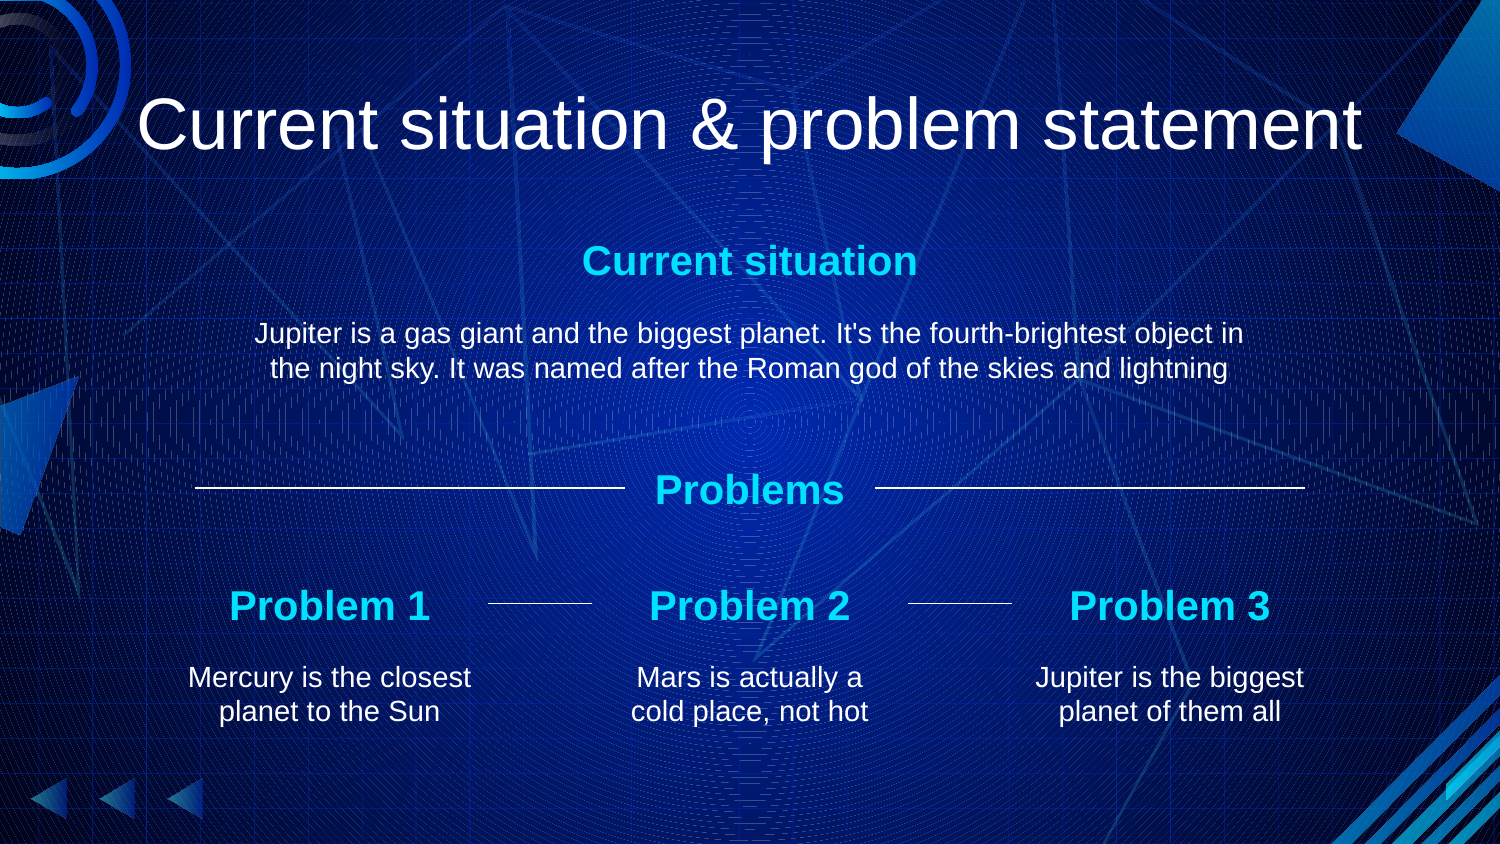

# Current situation & problem statement
Current situation
Jupiter is a gas giant and the biggest planet. It's the fourth-brightest object in the night sky. It was named after the Roman god of the skies and lightning
Problems
Problem 1
Problem 2
Problem 3
Mercury is the closest planet to the Sun
Mars is actually a cold place, not hot
Jupiter is the biggest planet of them all